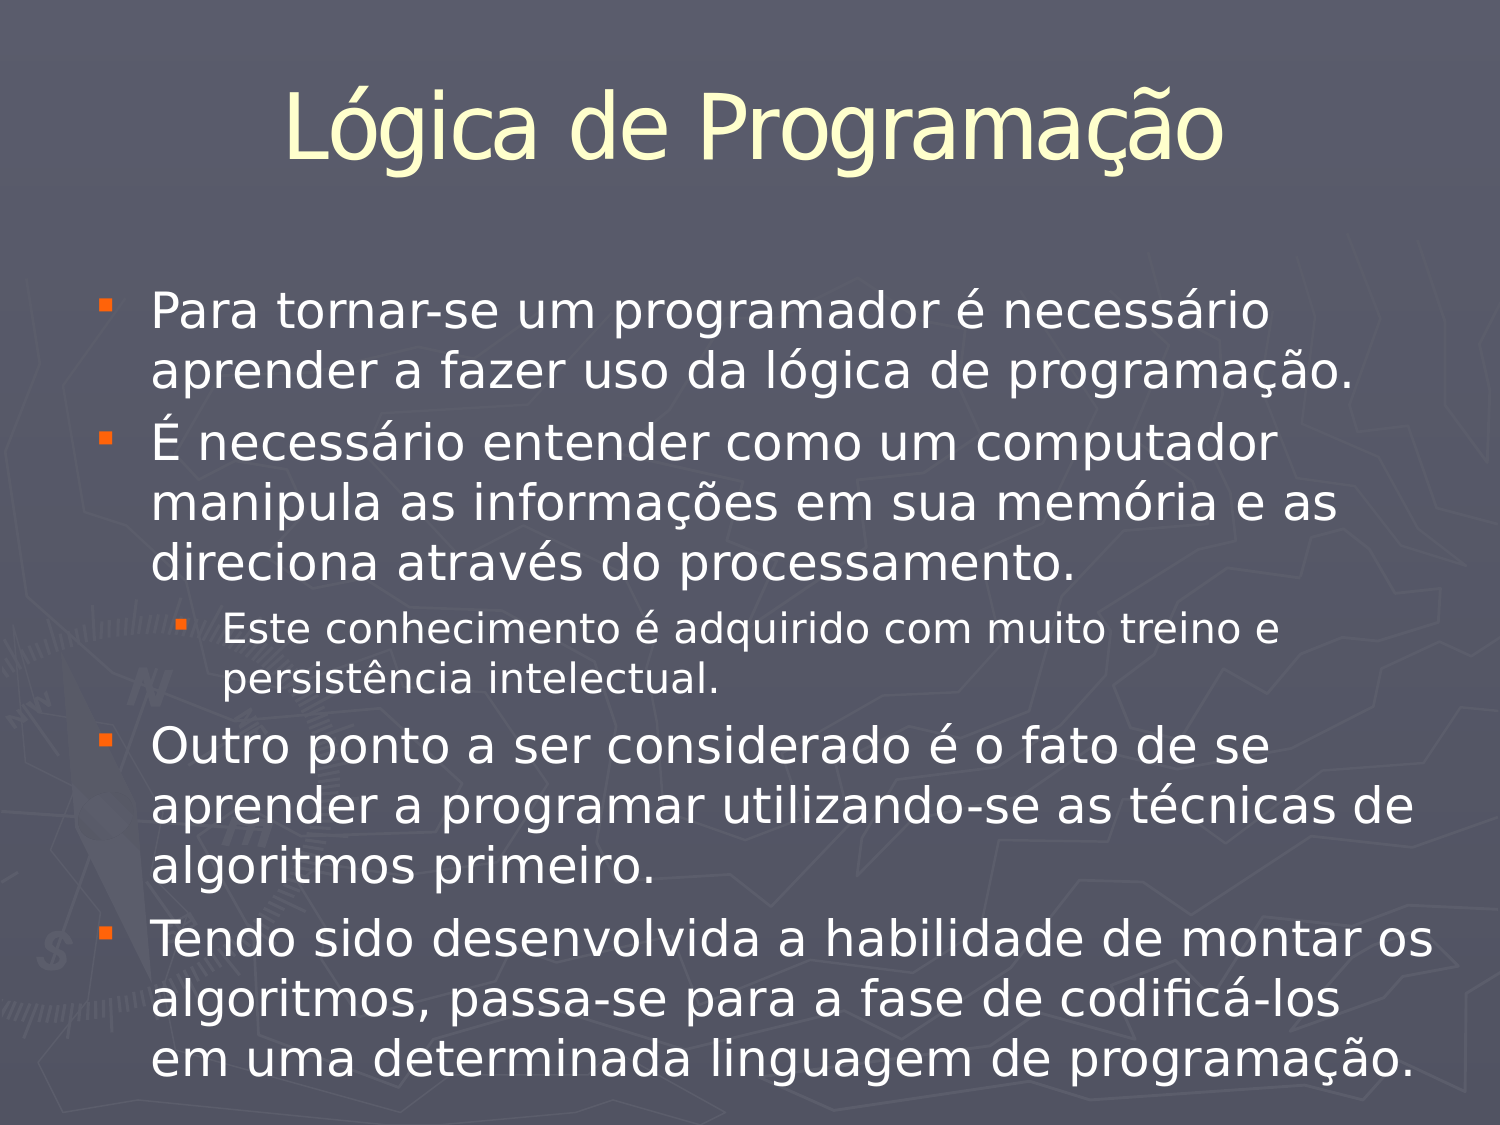

Lógica de Programação
Para tornar-se um programador é necessário aprender a fazer uso da lógica de programação.
É necessário entender como um computador manipula as informações em sua memória e as direciona através do processamento.
Este conhecimento é adquirido com muito treino e persistência intelectual.
Outro ponto a ser considerado é o fato de se aprender a programar utilizando-se as técnicas de algoritmos primeiro.
Tendo sido desenvolvida a habilidade de montar os algoritmos, passa-se para a fase de codificá-los em uma determinada linguagem de programação.